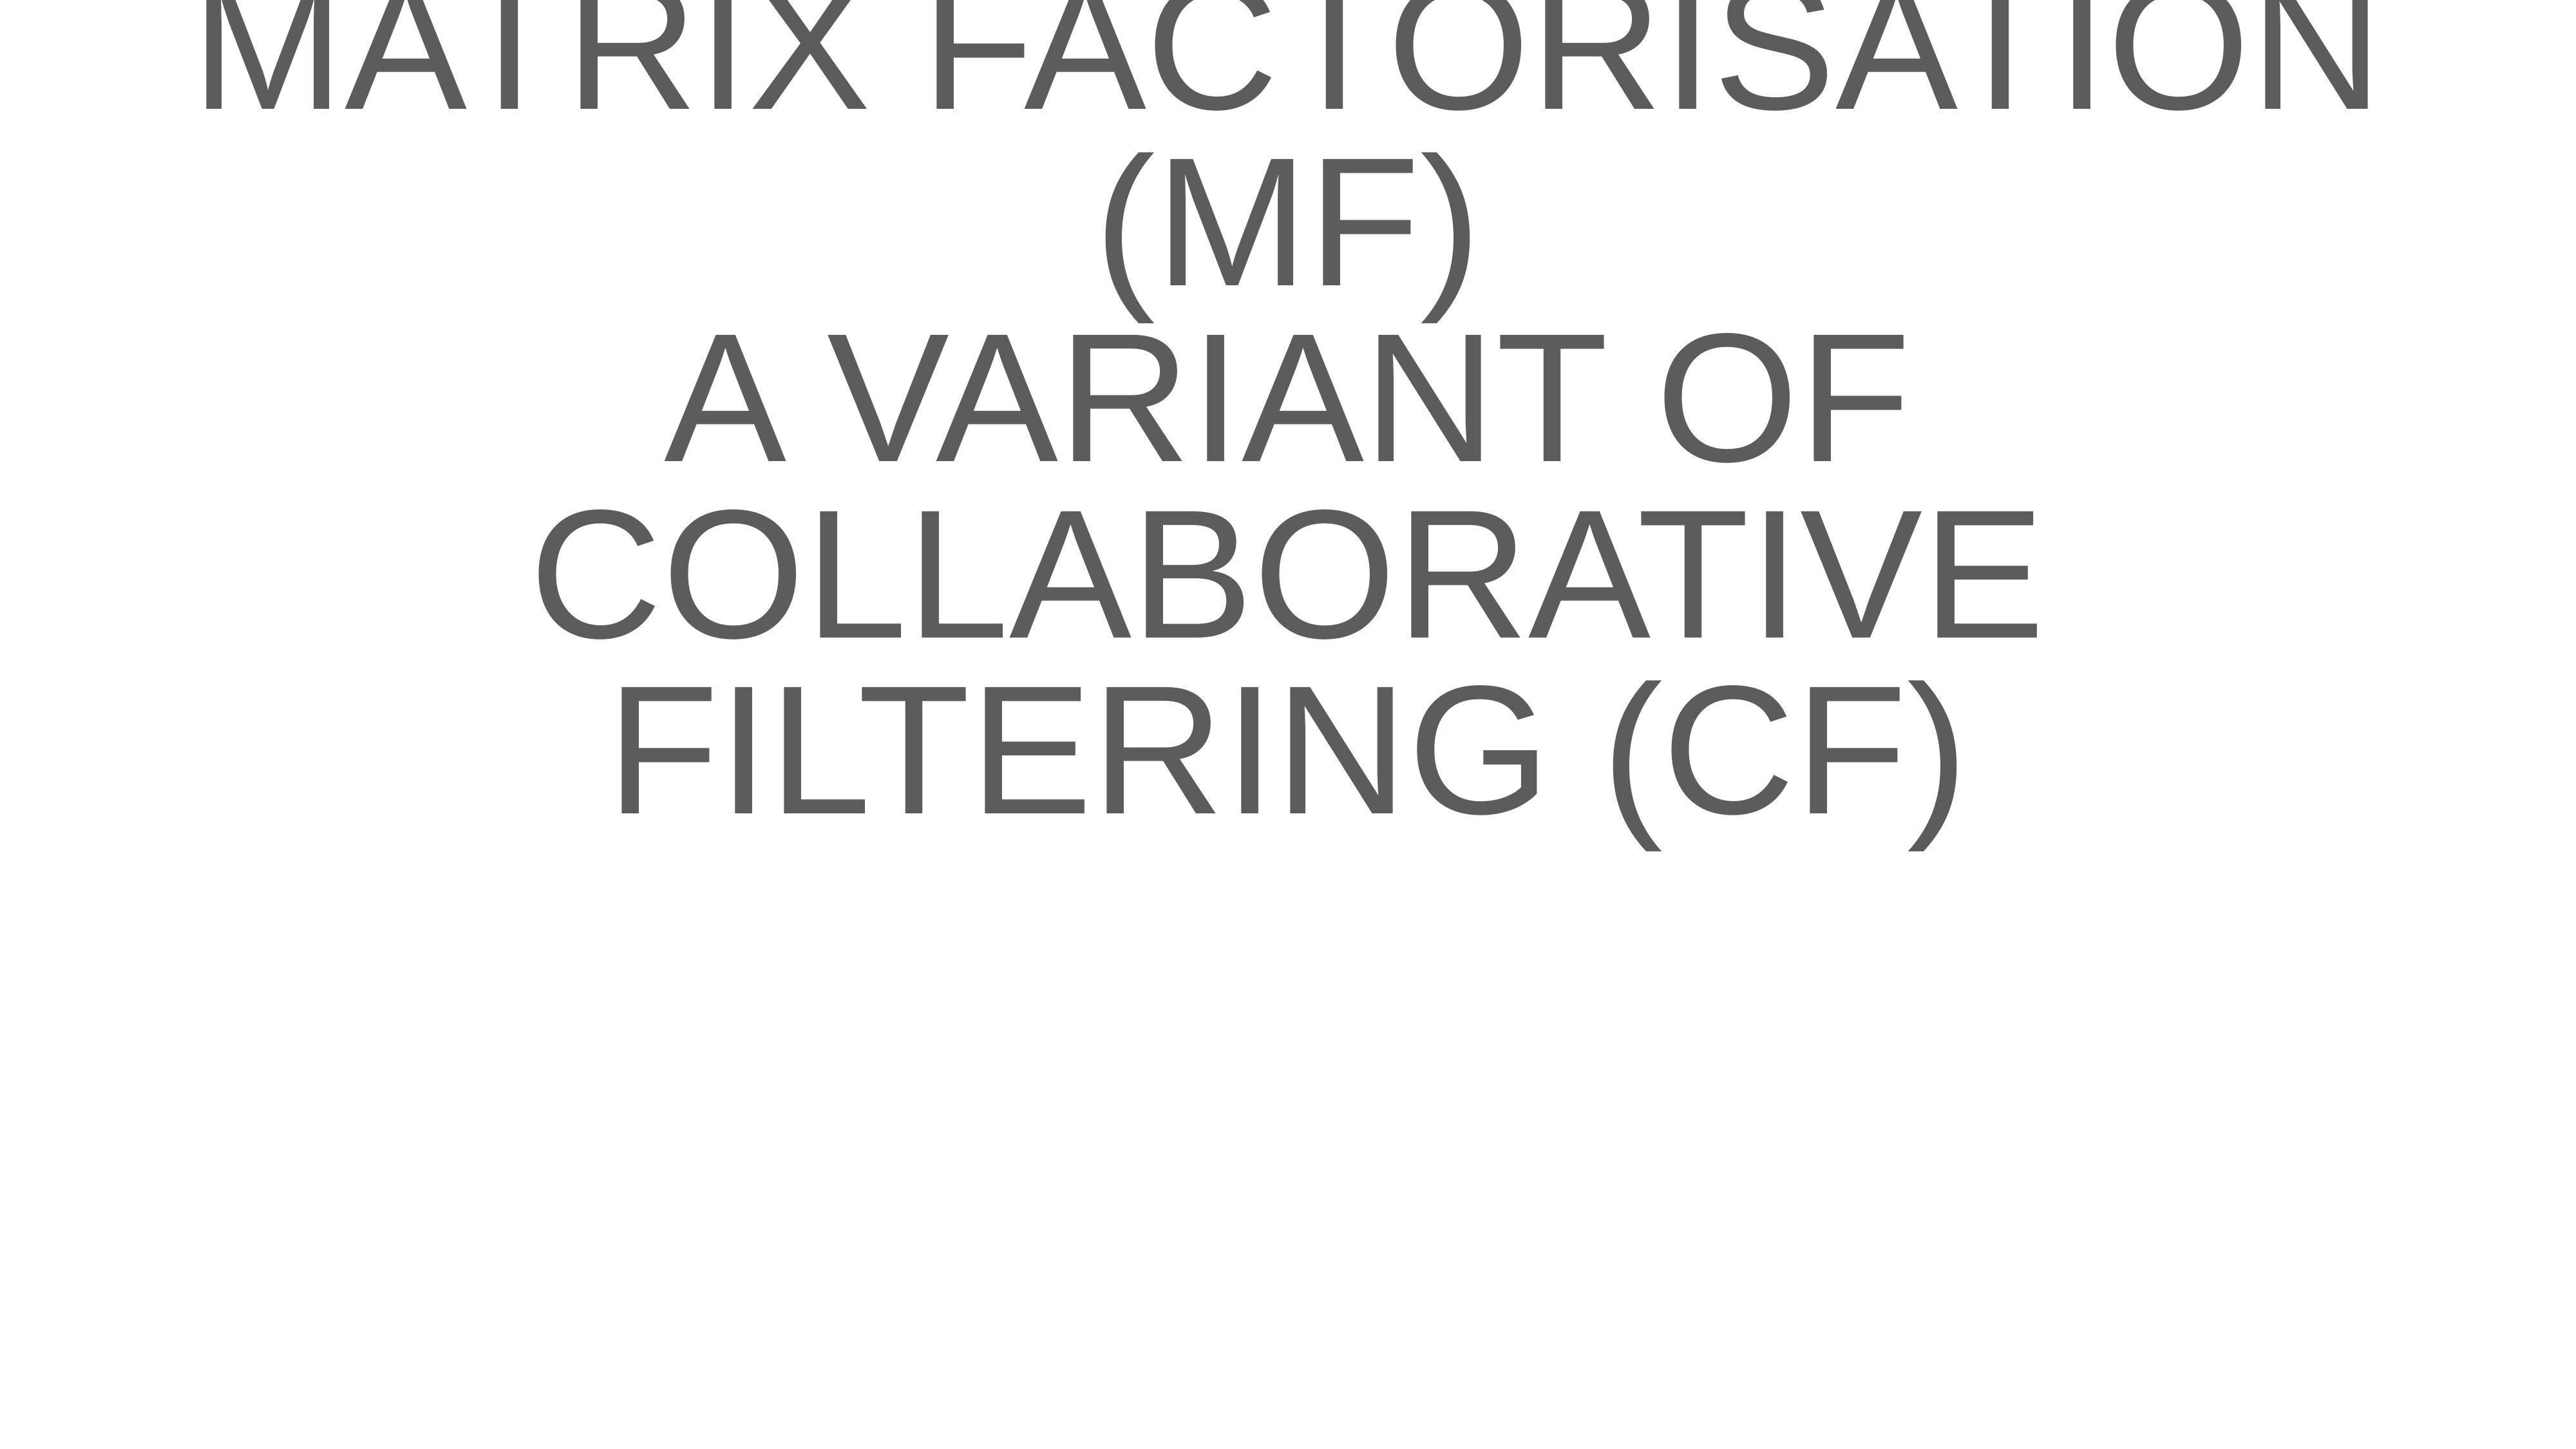

# Matrix Factorisation
(MF)
A Variant OF Collaborative filtering (CF)